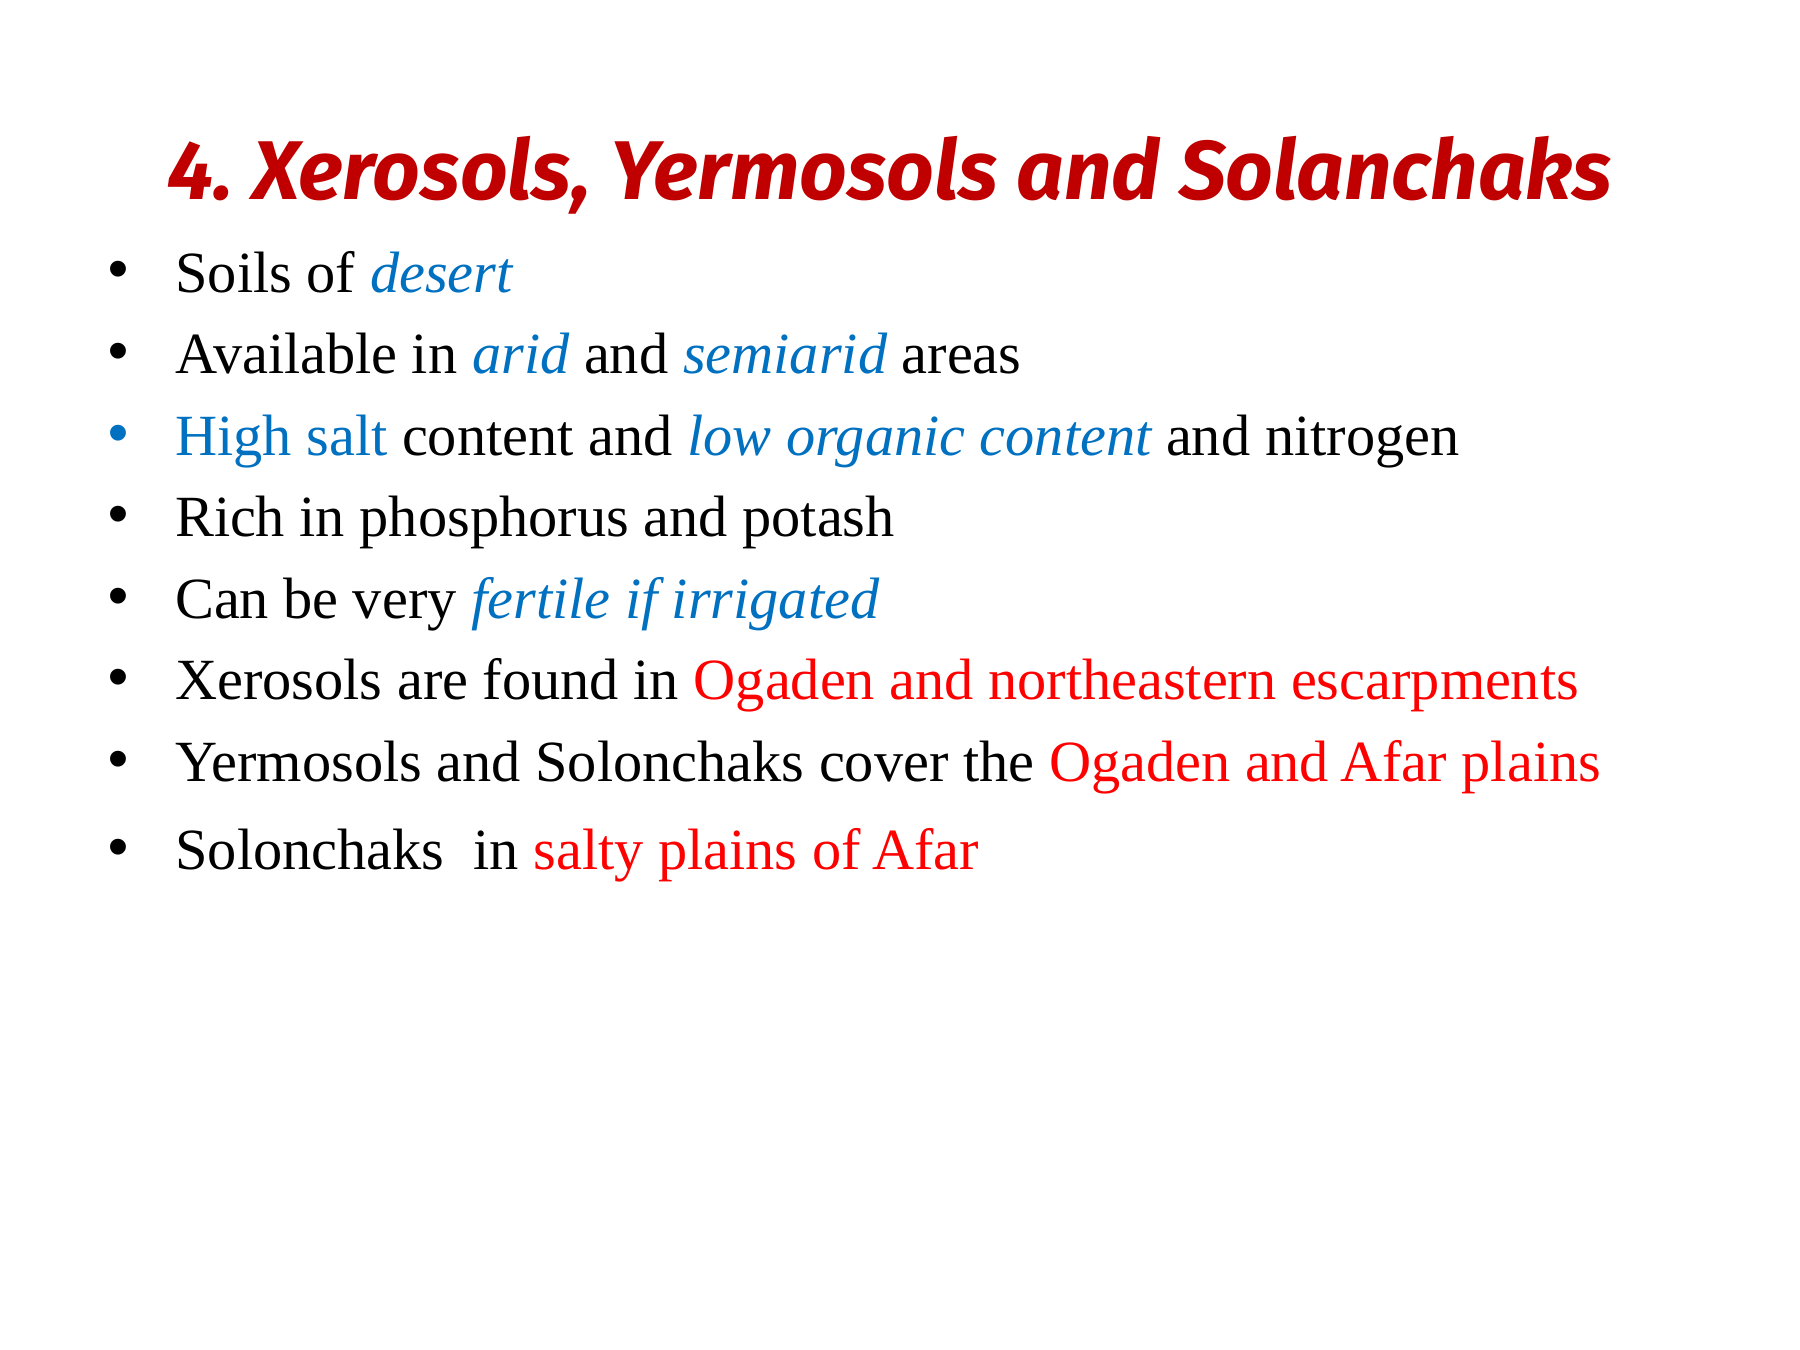

# 4. Xerosols, Yermosols and Solanchaks
Soils of desert
Available in arid and semiarid areas
High salt content and low organic content and nitrogen
Rich in phosphorus and potash
Can be very fertile if irrigated
Xerosols are found in Ogaden and northeastern escarpments
Yermosols and Solonchaks cover the Ogaden and Afar plains
Solonchaks  in salty plains of Afar